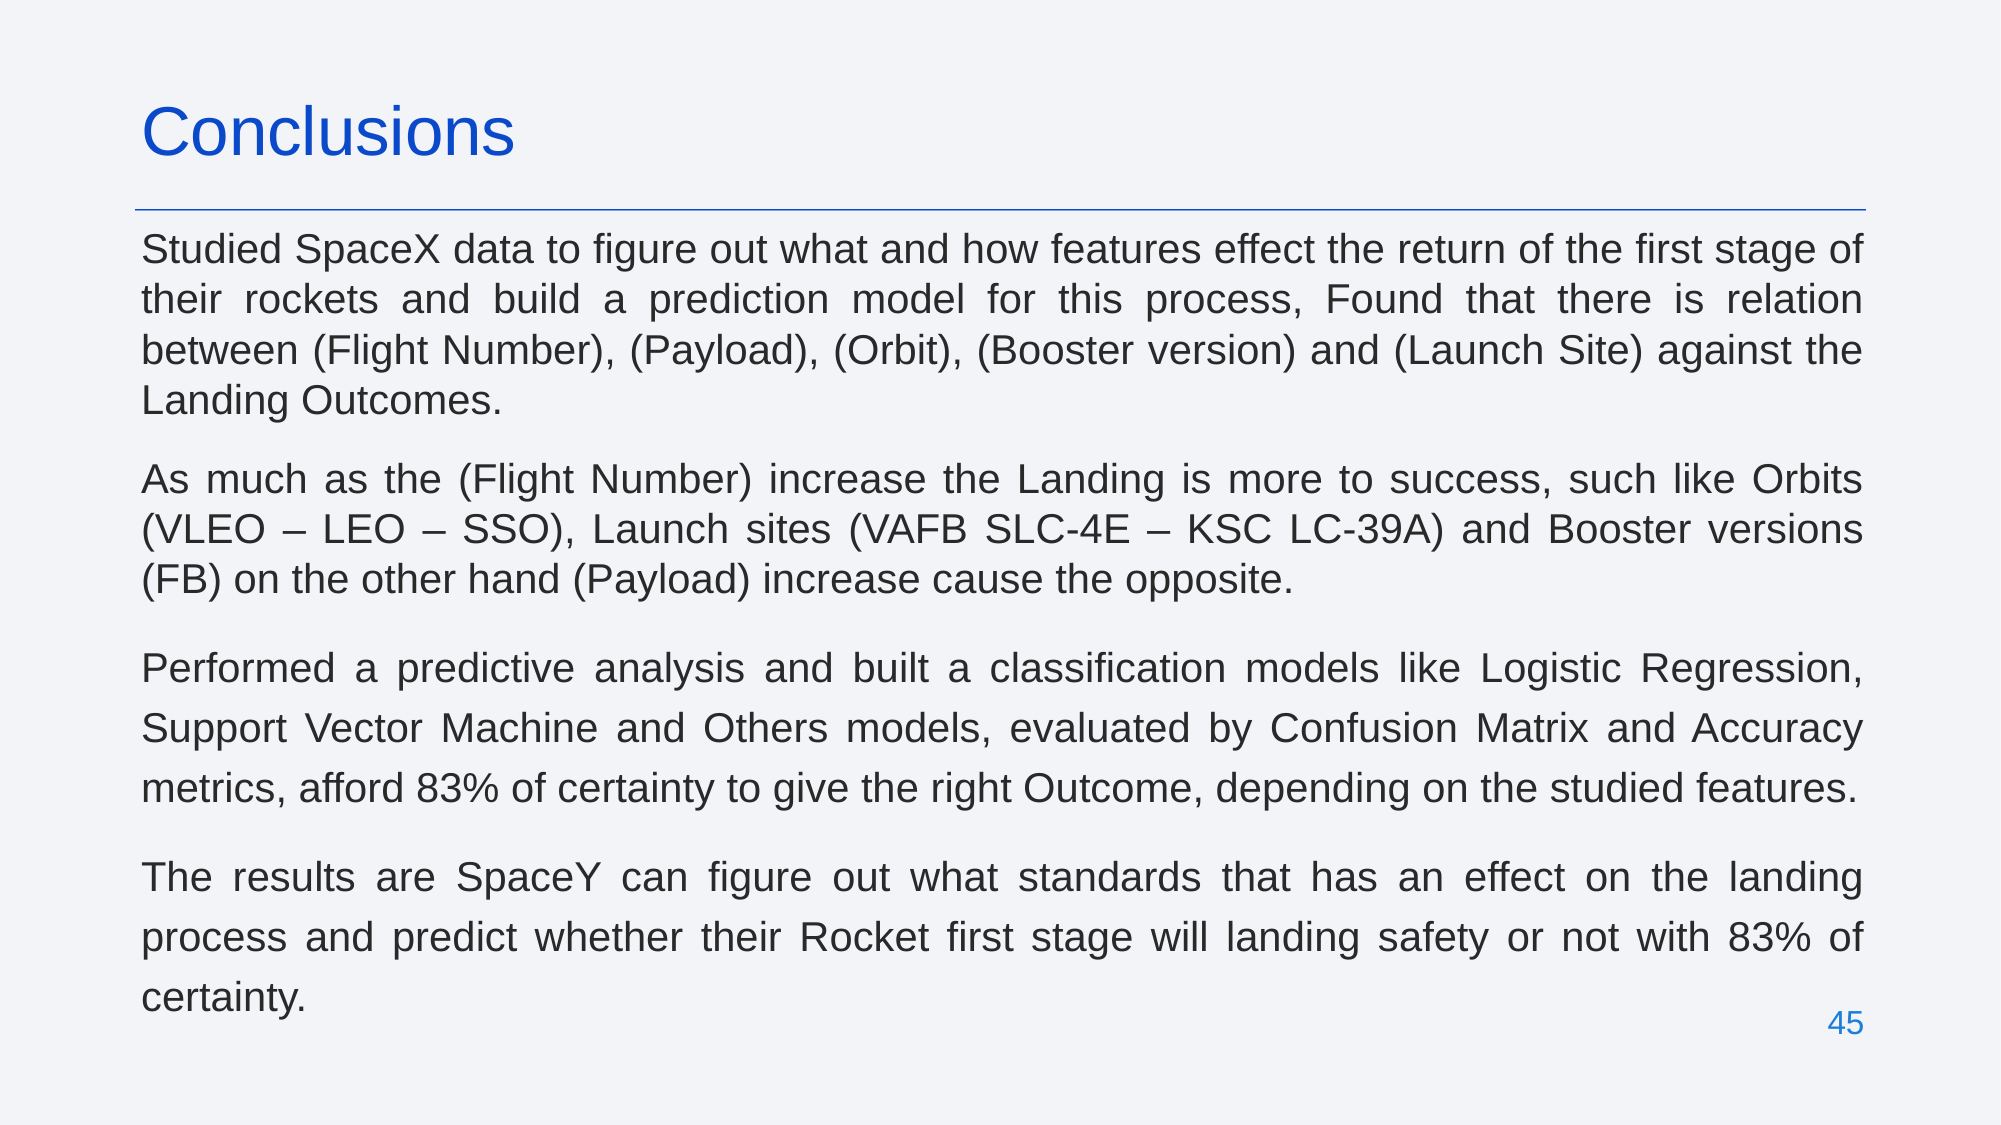

Conclusions
Studied SpaceX data to figure out what and how features effect the return of the first stage of their rockets and build a prediction model for this process, Found that there is relation between (Flight Number), (Payload), (Orbit), (Booster version) and (Launch Site) against the Landing Outcomes.
As much as the (Flight Number) increase the Landing is more to success, such like Orbits (VLEO – LEO – SSO), Launch sites (VAFB SLC-4E – KSC LC-39A) and Booster versions (FB) on the other hand (Payload) increase cause the opposite.
Performed a predictive analysis and built a classification models like Logistic Regression, Support Vector Machine and Others models, evaluated by Confusion Matrix and Accuracy metrics, afford 83% of certainty to give the right Outcome, depending on the studied features.
The results are SpaceY can figure out what standards that has an effect on the landing process and predict whether their Rocket first stage will landing safety or not with 83% of certainty.
45